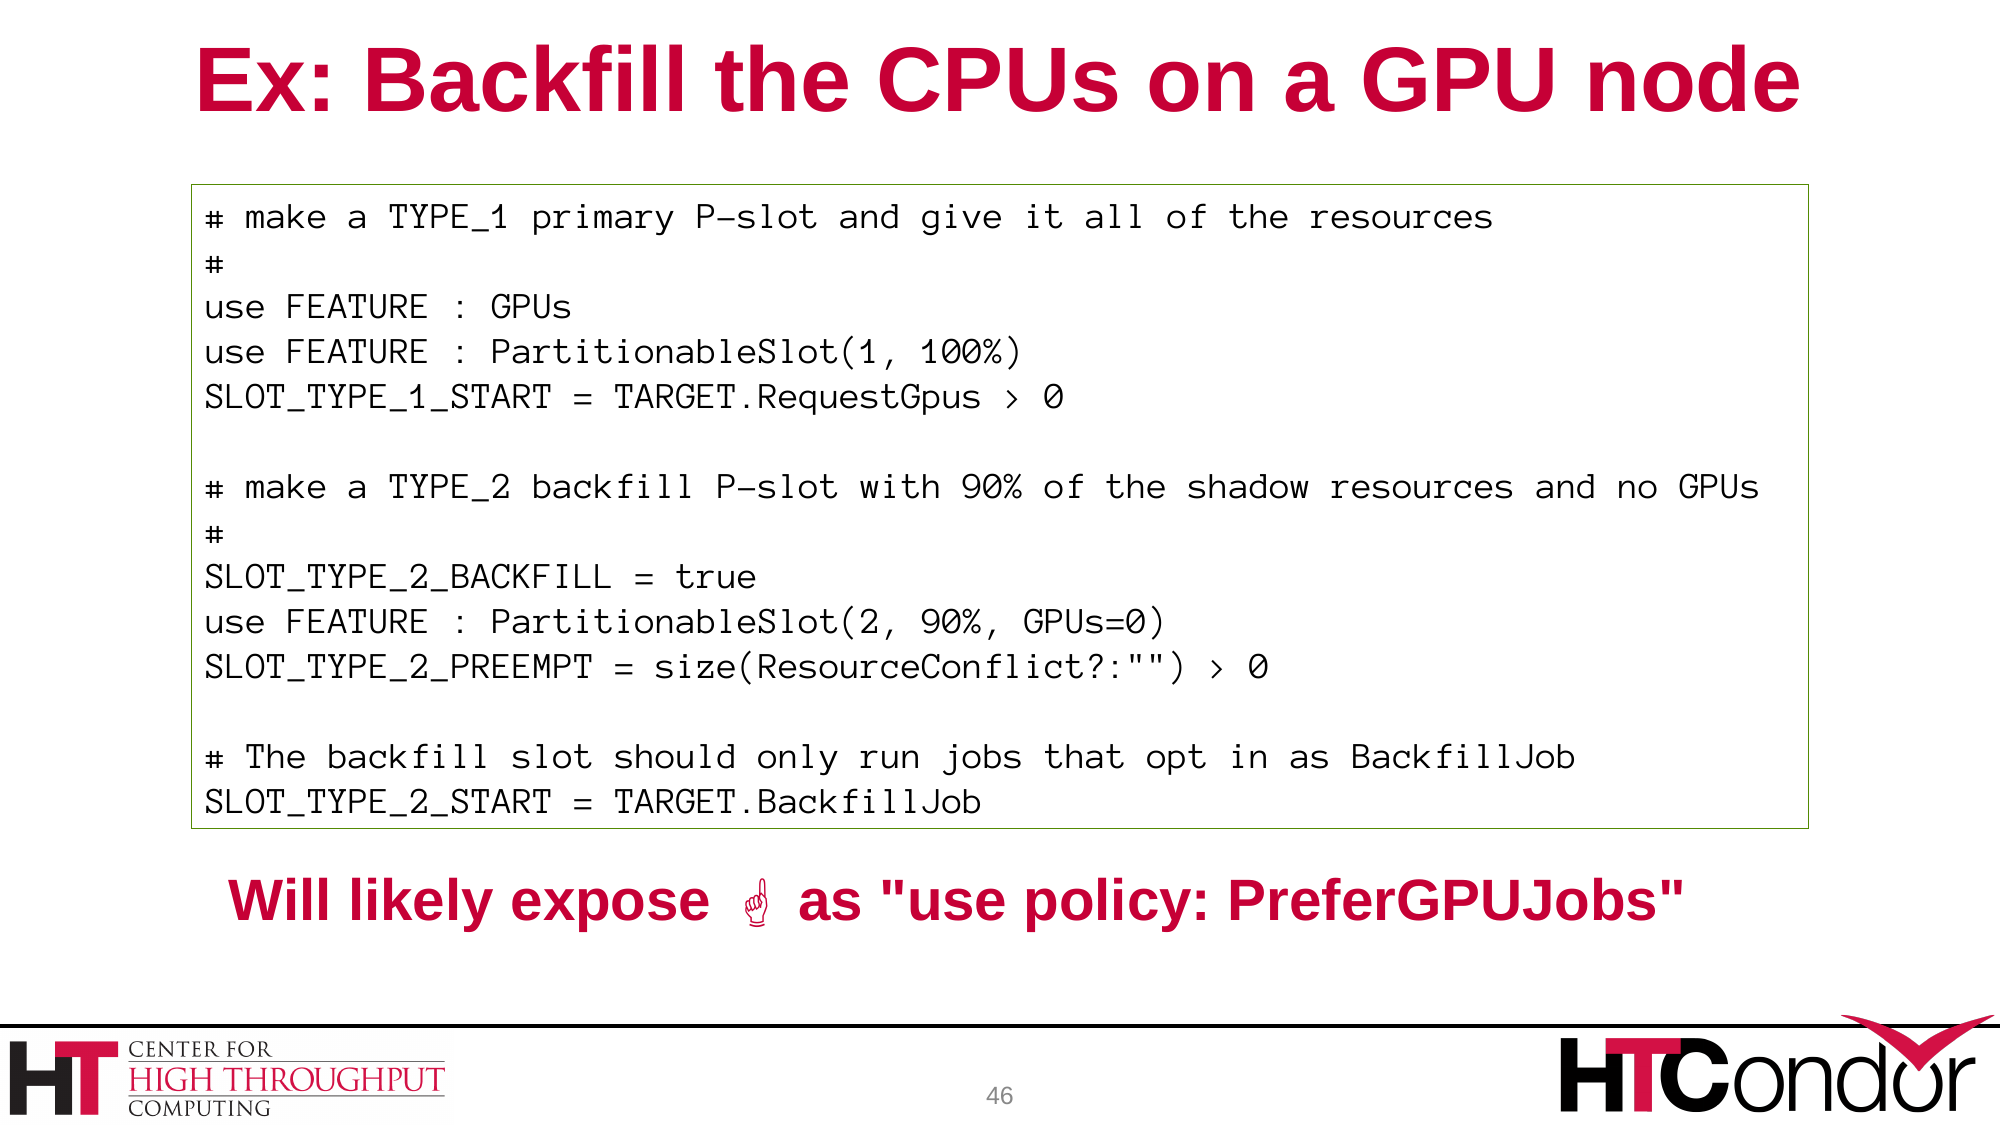

# Ex: Backfill the CPUs on a GPU node
# make a TYPE_1 primary P-slot and give it all of the resources # use FEATURE : GPUs
use FEATURE : PartitionableSlot(1, 100%)
SLOT_TYPE_1_START = TARGET.RequestGpus > 0

# make a TYPE_2 backfill P-slot with 90% of the shadow resources and no GPUs
#
SLOT_TYPE_2_BACKFILL = true
use FEATURE : PartitionableSlot(2, 90%, GPUs=0)
SLOT_TYPE_2_PREEMPT = size(ResourceConflict?:"") > 0
# The backfill slot should only run jobs that opt in as BackfillJob
SLOT_TYPE_2_START = TARGET.BackfillJob
Will likely expose ☝ as "use policy: PreferGPUJobs"
46